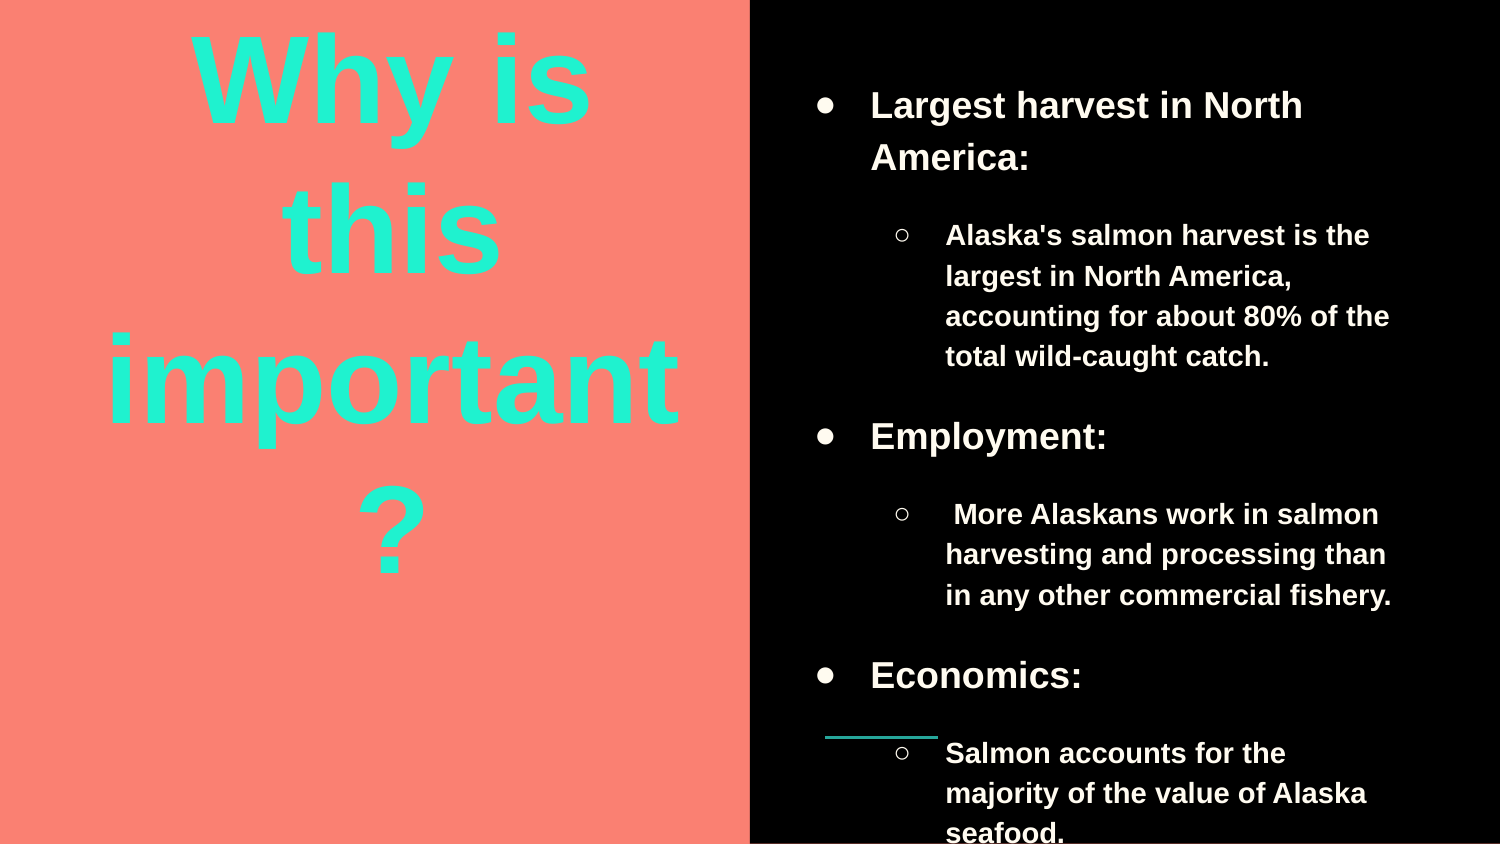

Largest harvest in North America:
Alaska's salmon harvest is the largest in North America, accounting for about 80% of the total wild-caught catch.
Employment:
 More Alaskans work in salmon harvesting and processing than in any other commercial fishery.
Economics:
Salmon accounts for the majority of the value of Alaska seafood.

# Why is this important?